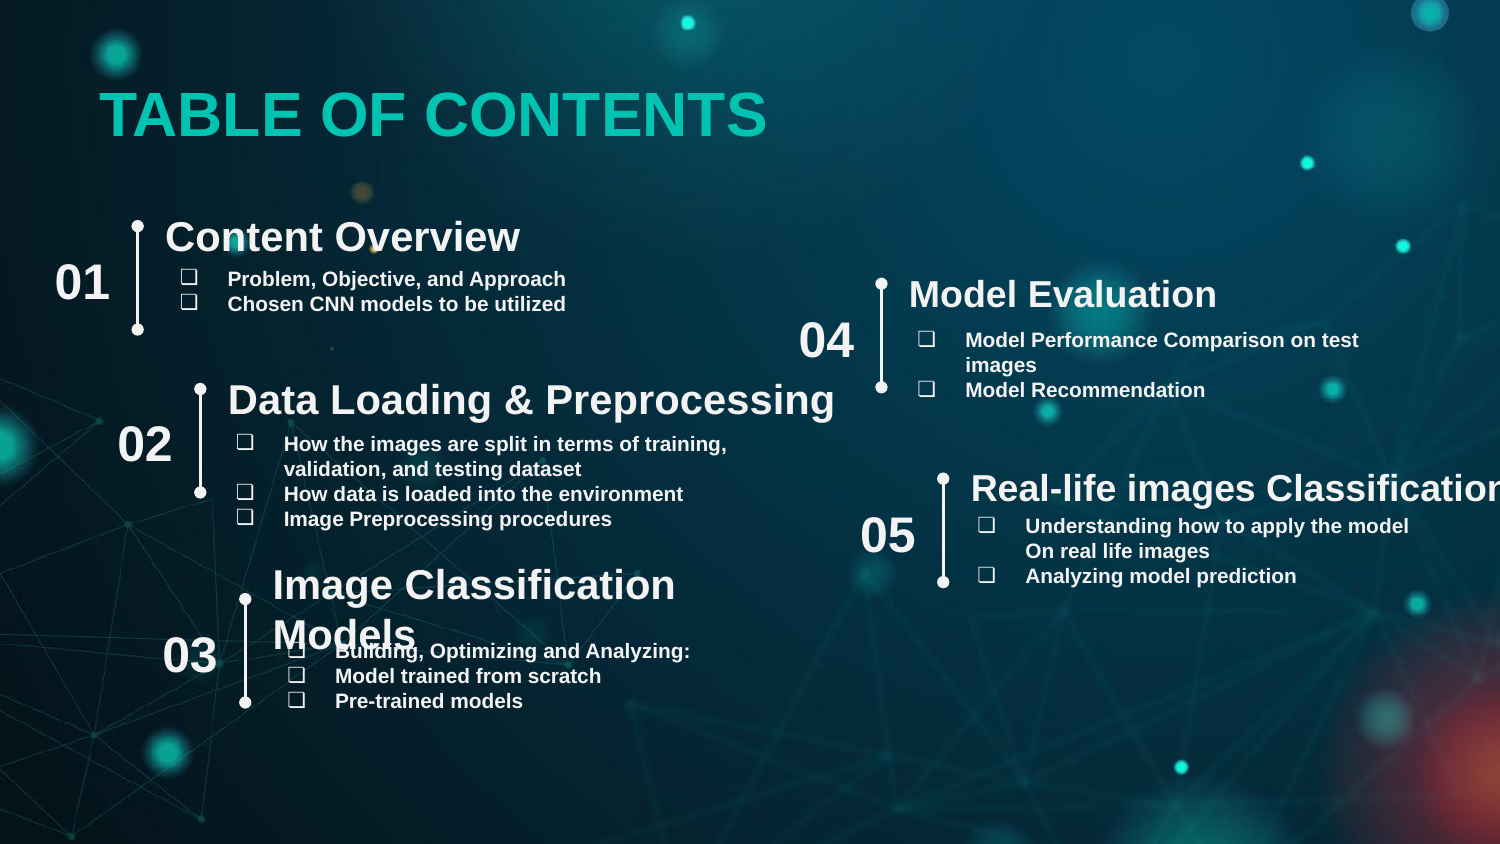

TABLE OF CONTENTS
Content Overview
01

Problem, Objective, and Approach
Chosen CNN models to be utilized
Model Evaluation
04
Model Performance Comparison on test images
Model Recommendation
Data Loading & Preprocessing
02
How the images are split in terms of training, validation, and testing dataset
How data is loaded into the environment
Image Preprocessing procedures
Real-life images Classification

05
Understanding how to apply the model
On real life images
Analyzing model prediction
Image Classification Models
03

Building, Optimizing and Analyzing:
Model trained from scratch
Pre-trained models